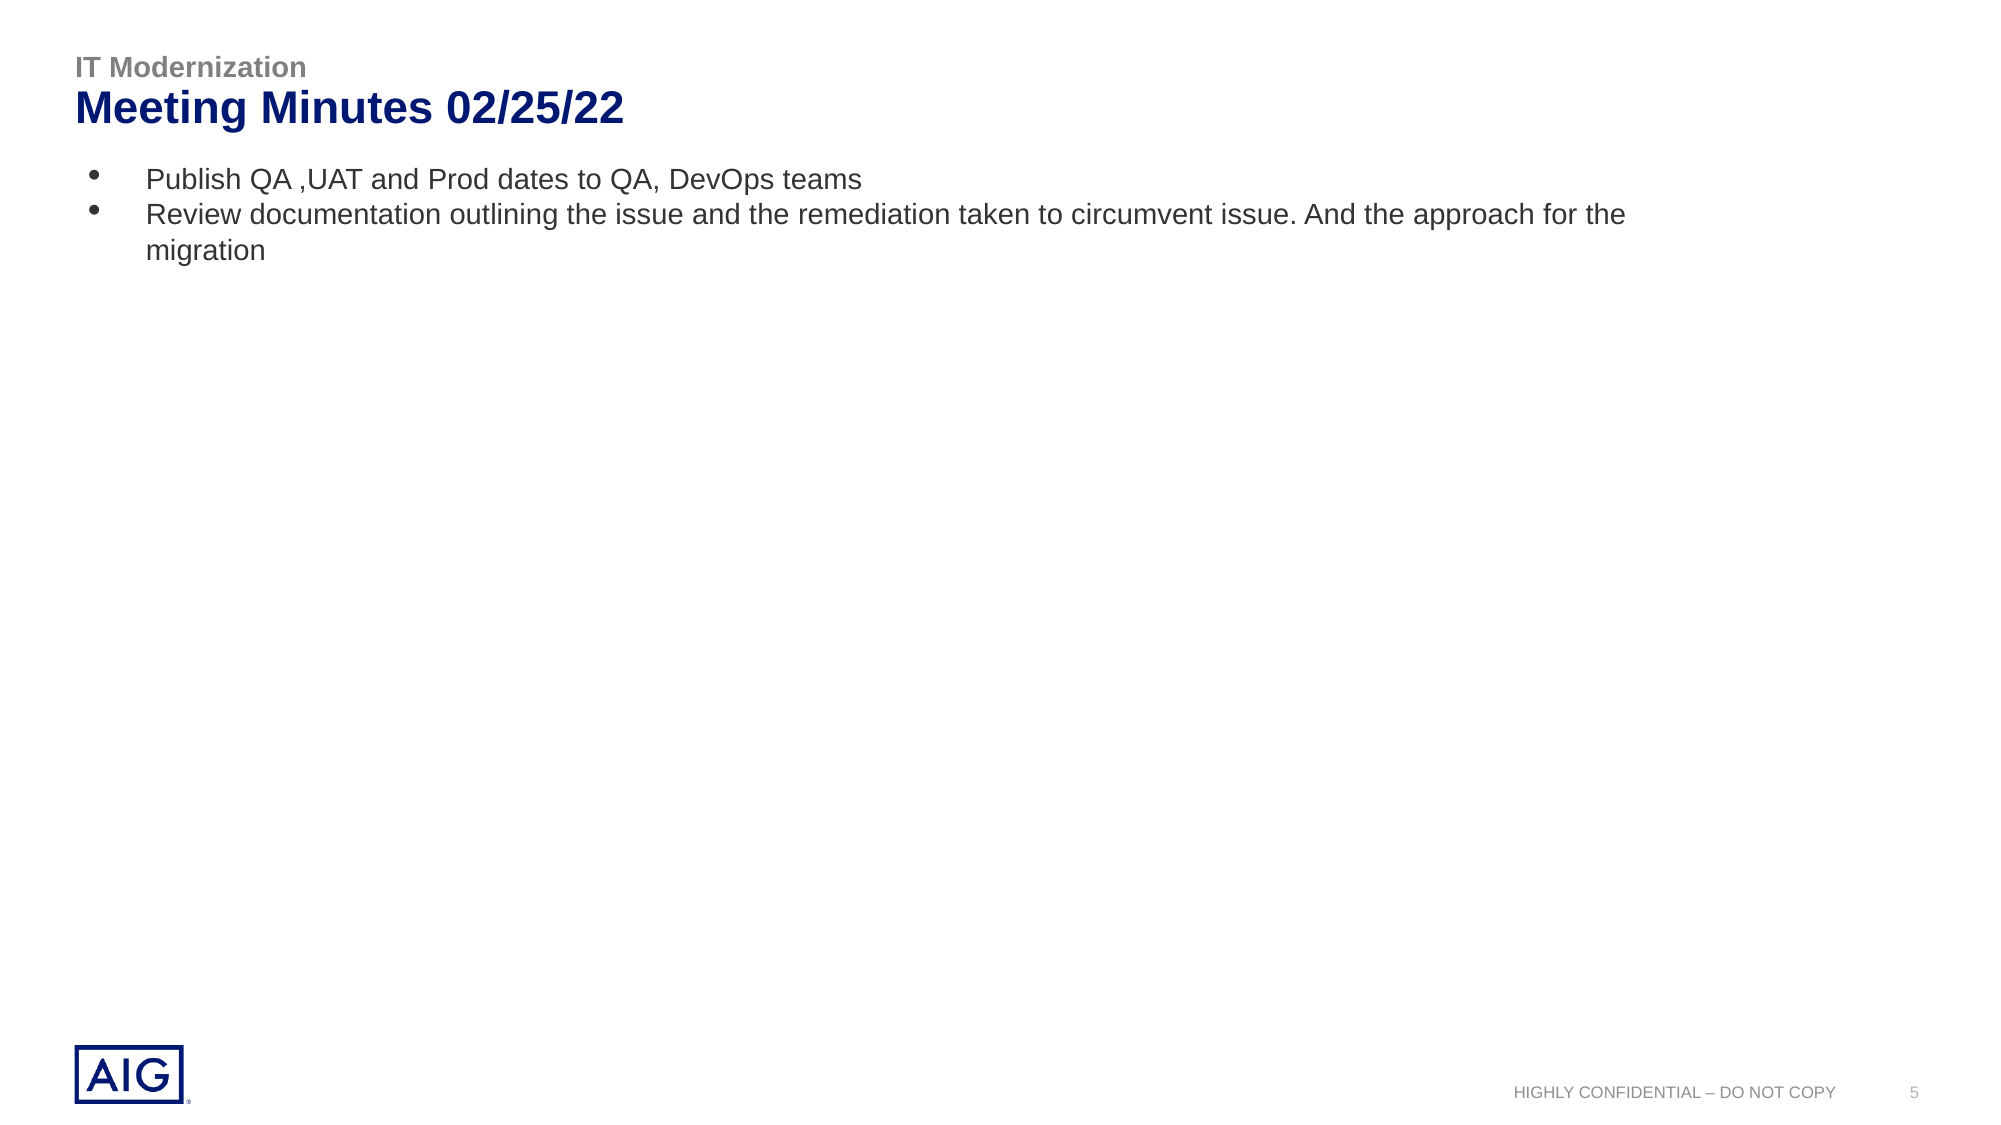

# IT Modernization Meeting Minutes 02/25/22
Publish QA ,UAT and Prod dates to QA, DevOps teams
Review documentation outlining the issue and the remediation taken to circumvent issue. And the approach for the migration

5